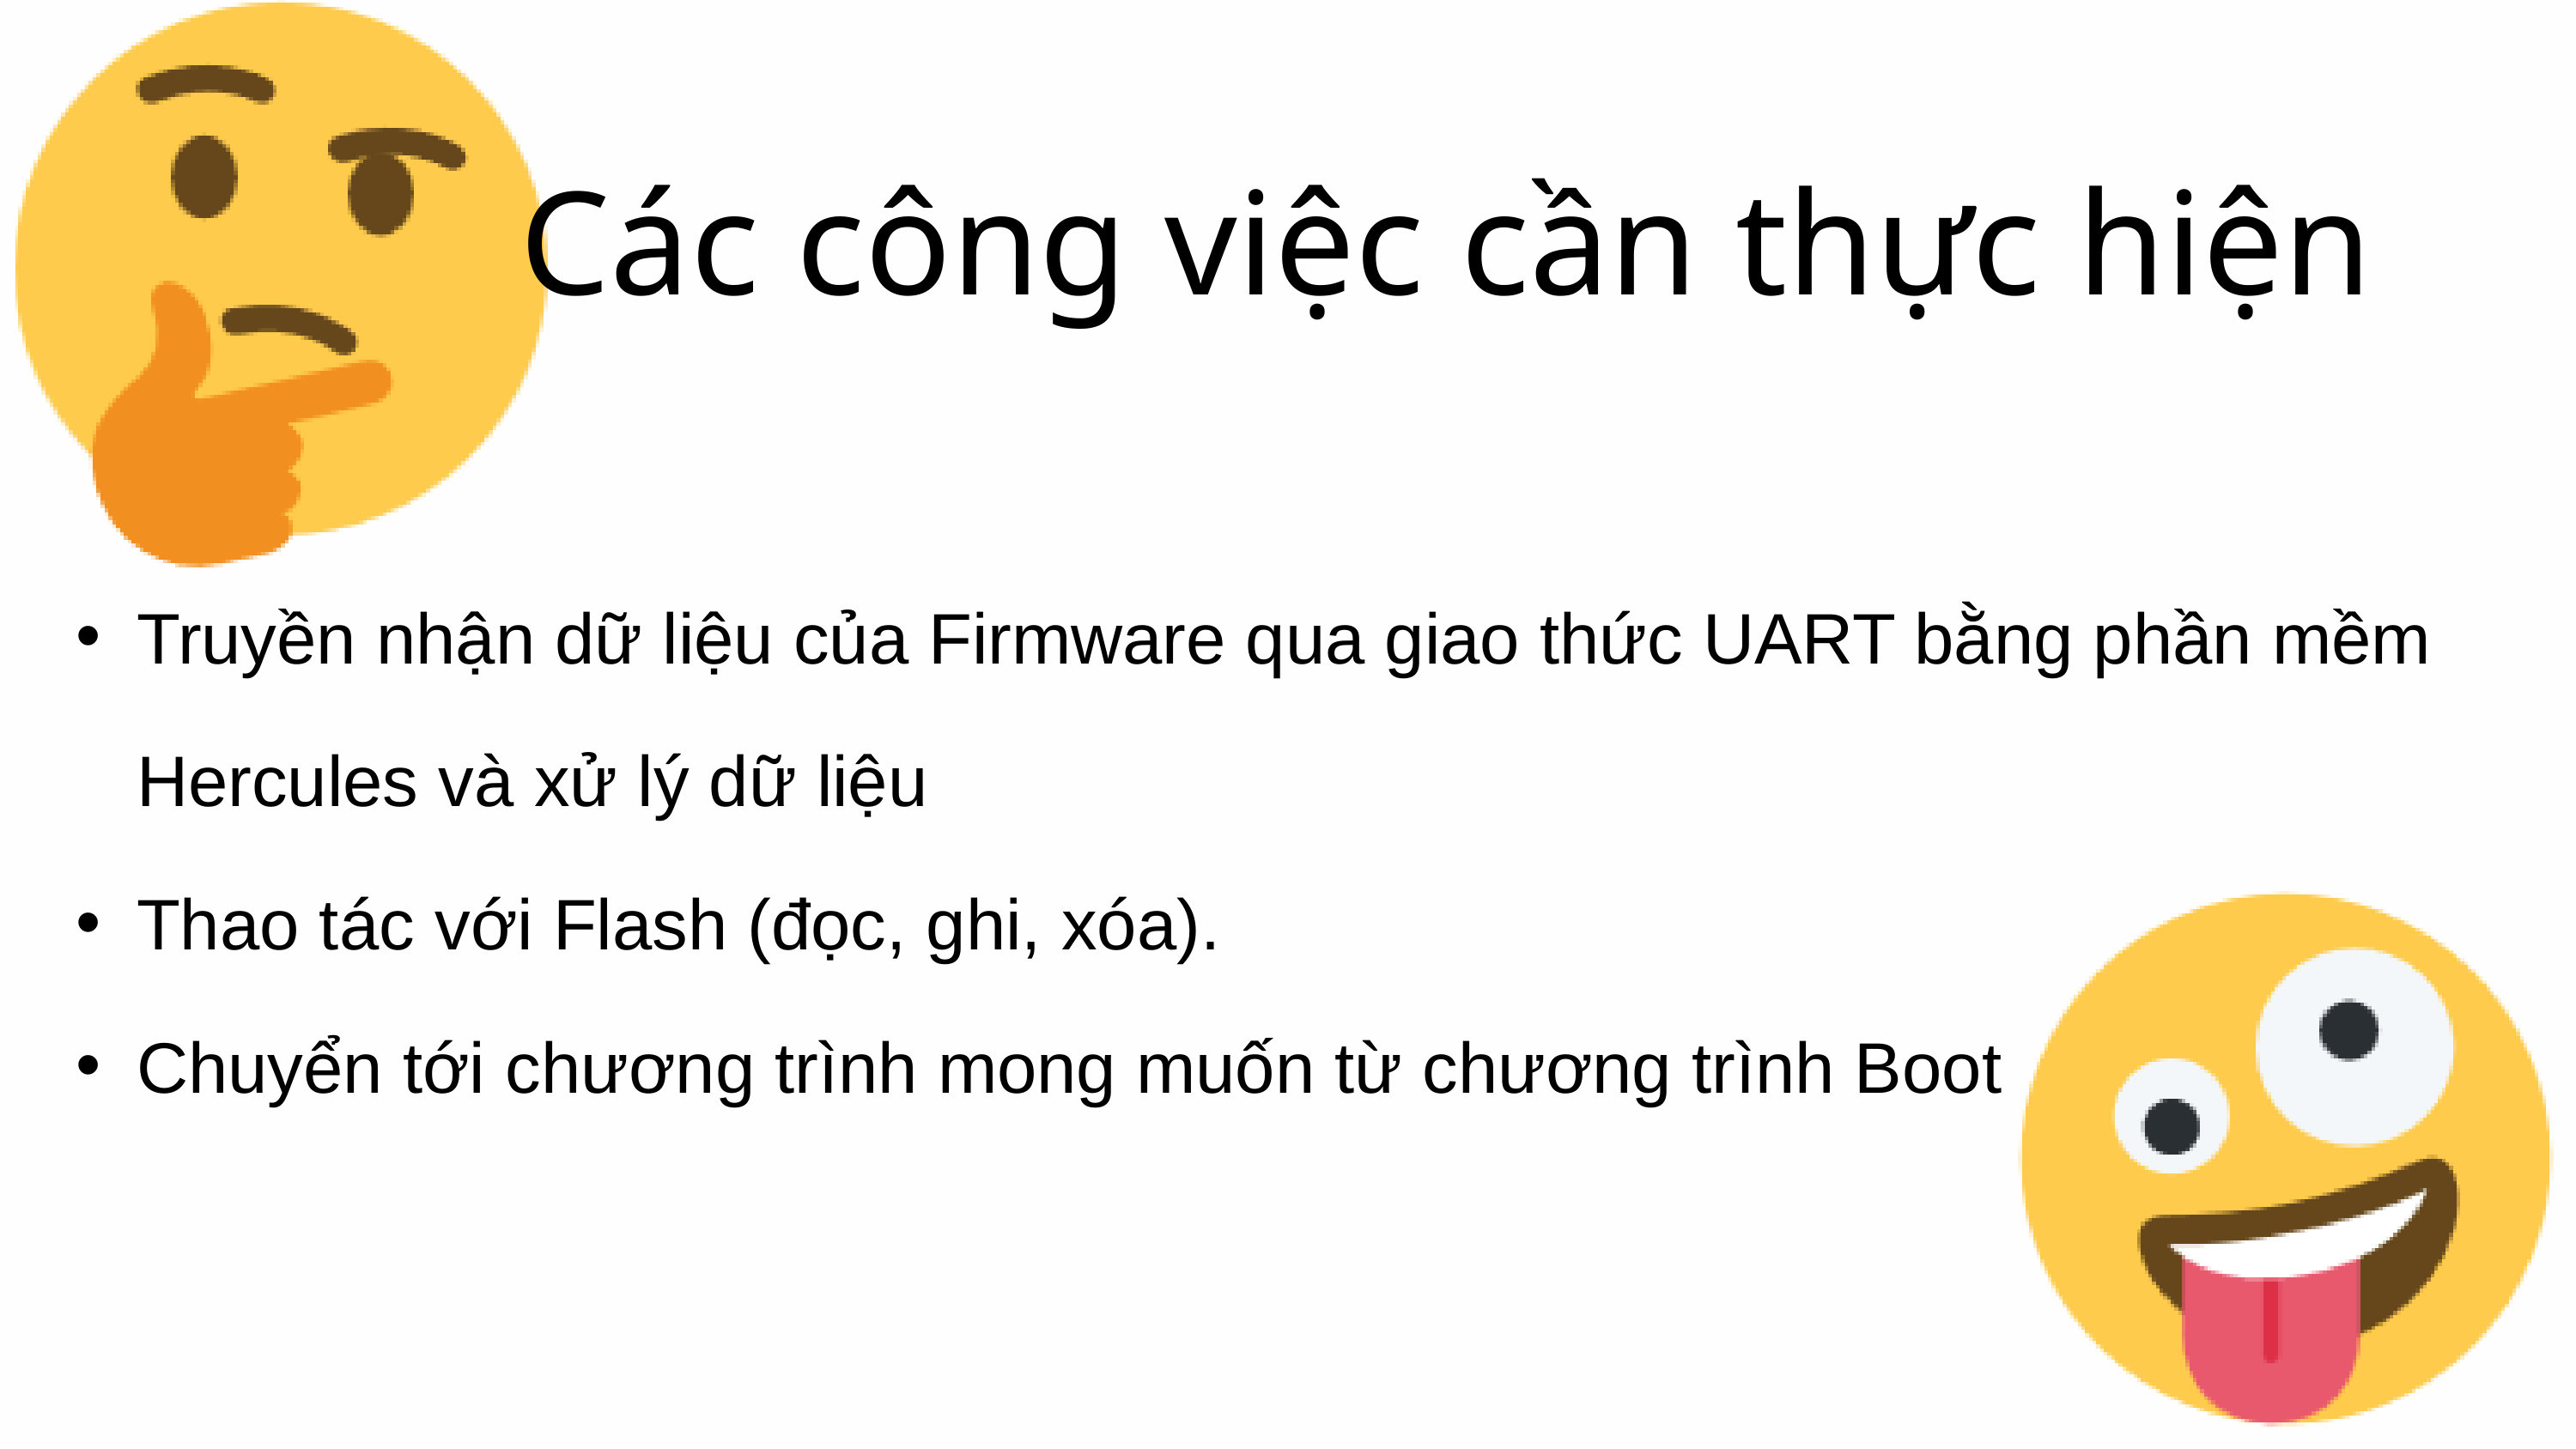

Các công việc cần thực hiện
Truyền nhận dữ liệu của Firmware qua giao thức UART bằng phần mềm Hercules và xử lý dữ liệu
Thao tác với Flash (đọc, ghi, xóa).
Chuyển tới chương trình mong muốn từ chương trình Boot